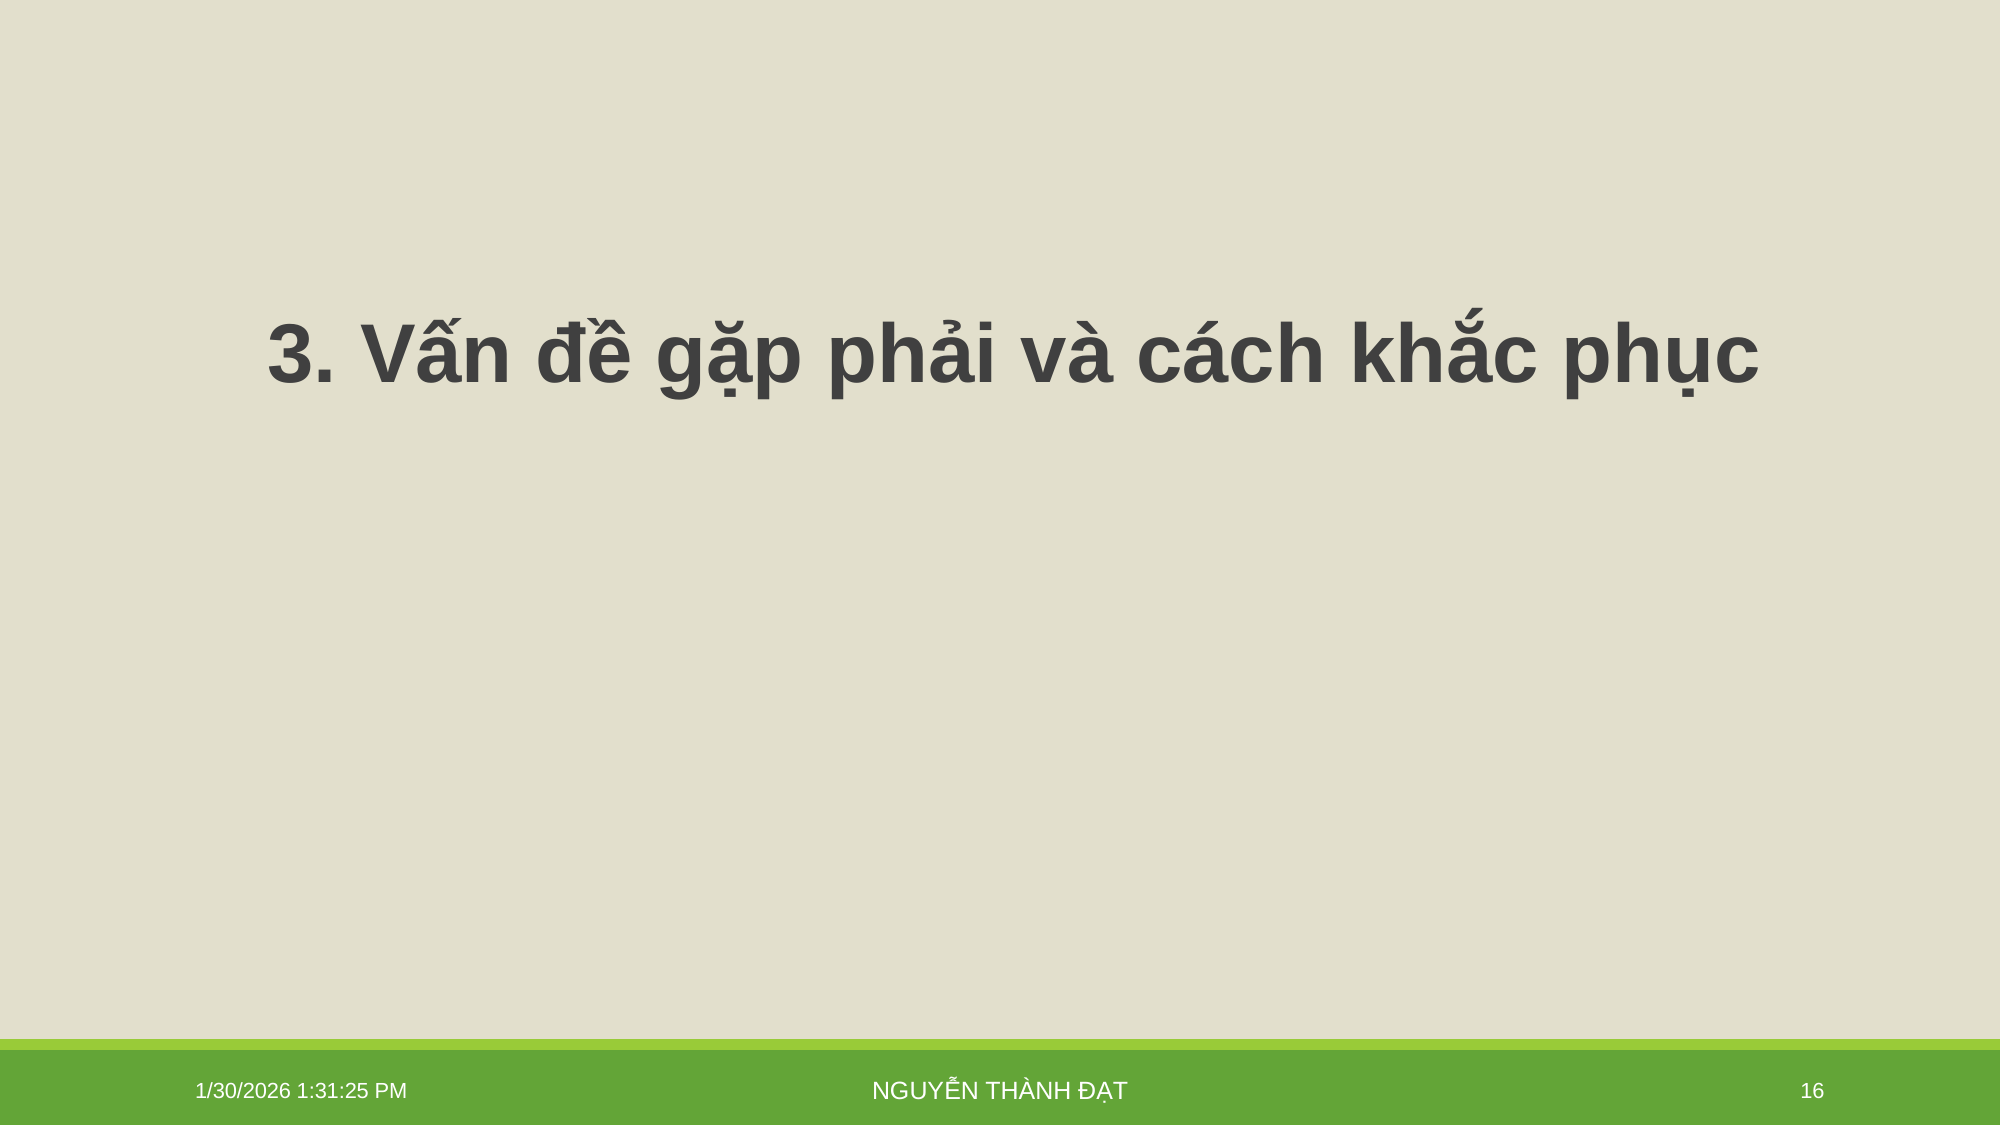

3. Vấn đề gặp phải và cách khắc phục
1/30/2026 1:31:25 PM
Nguyễn Thành Đạt
16